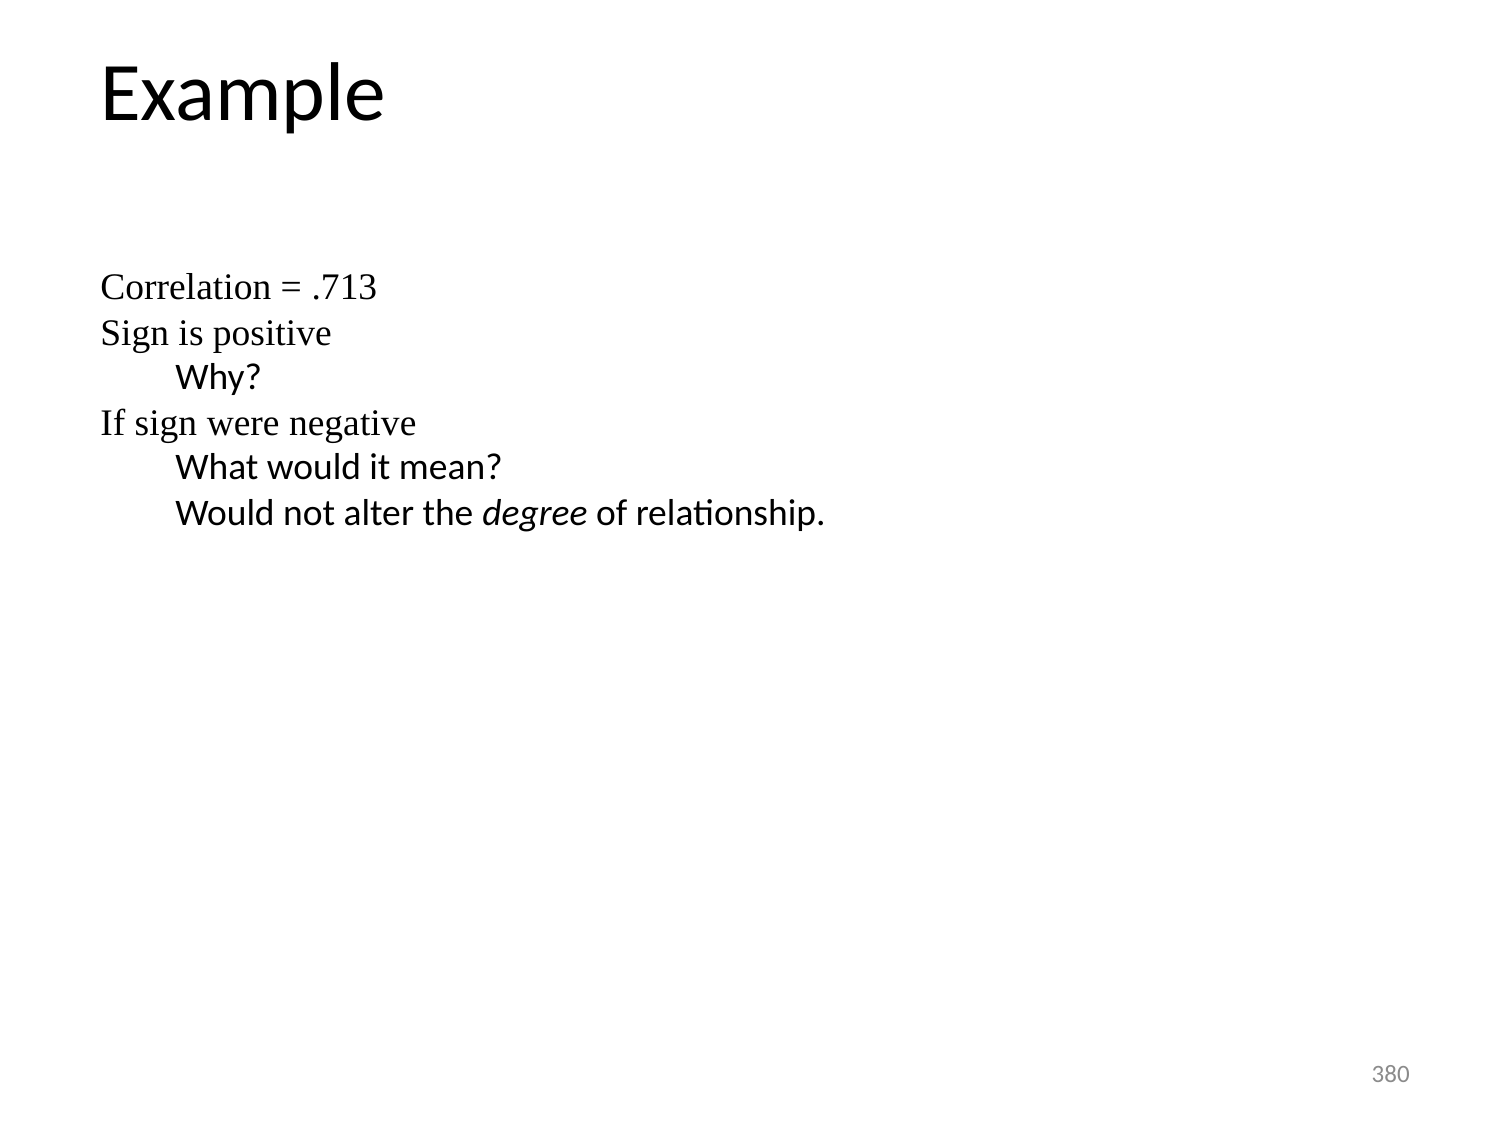

# Example
Correlation = .713
Sign is positive
Why?
If sign were negative
What would it mean?
Would not alter the degree of relationship.
380